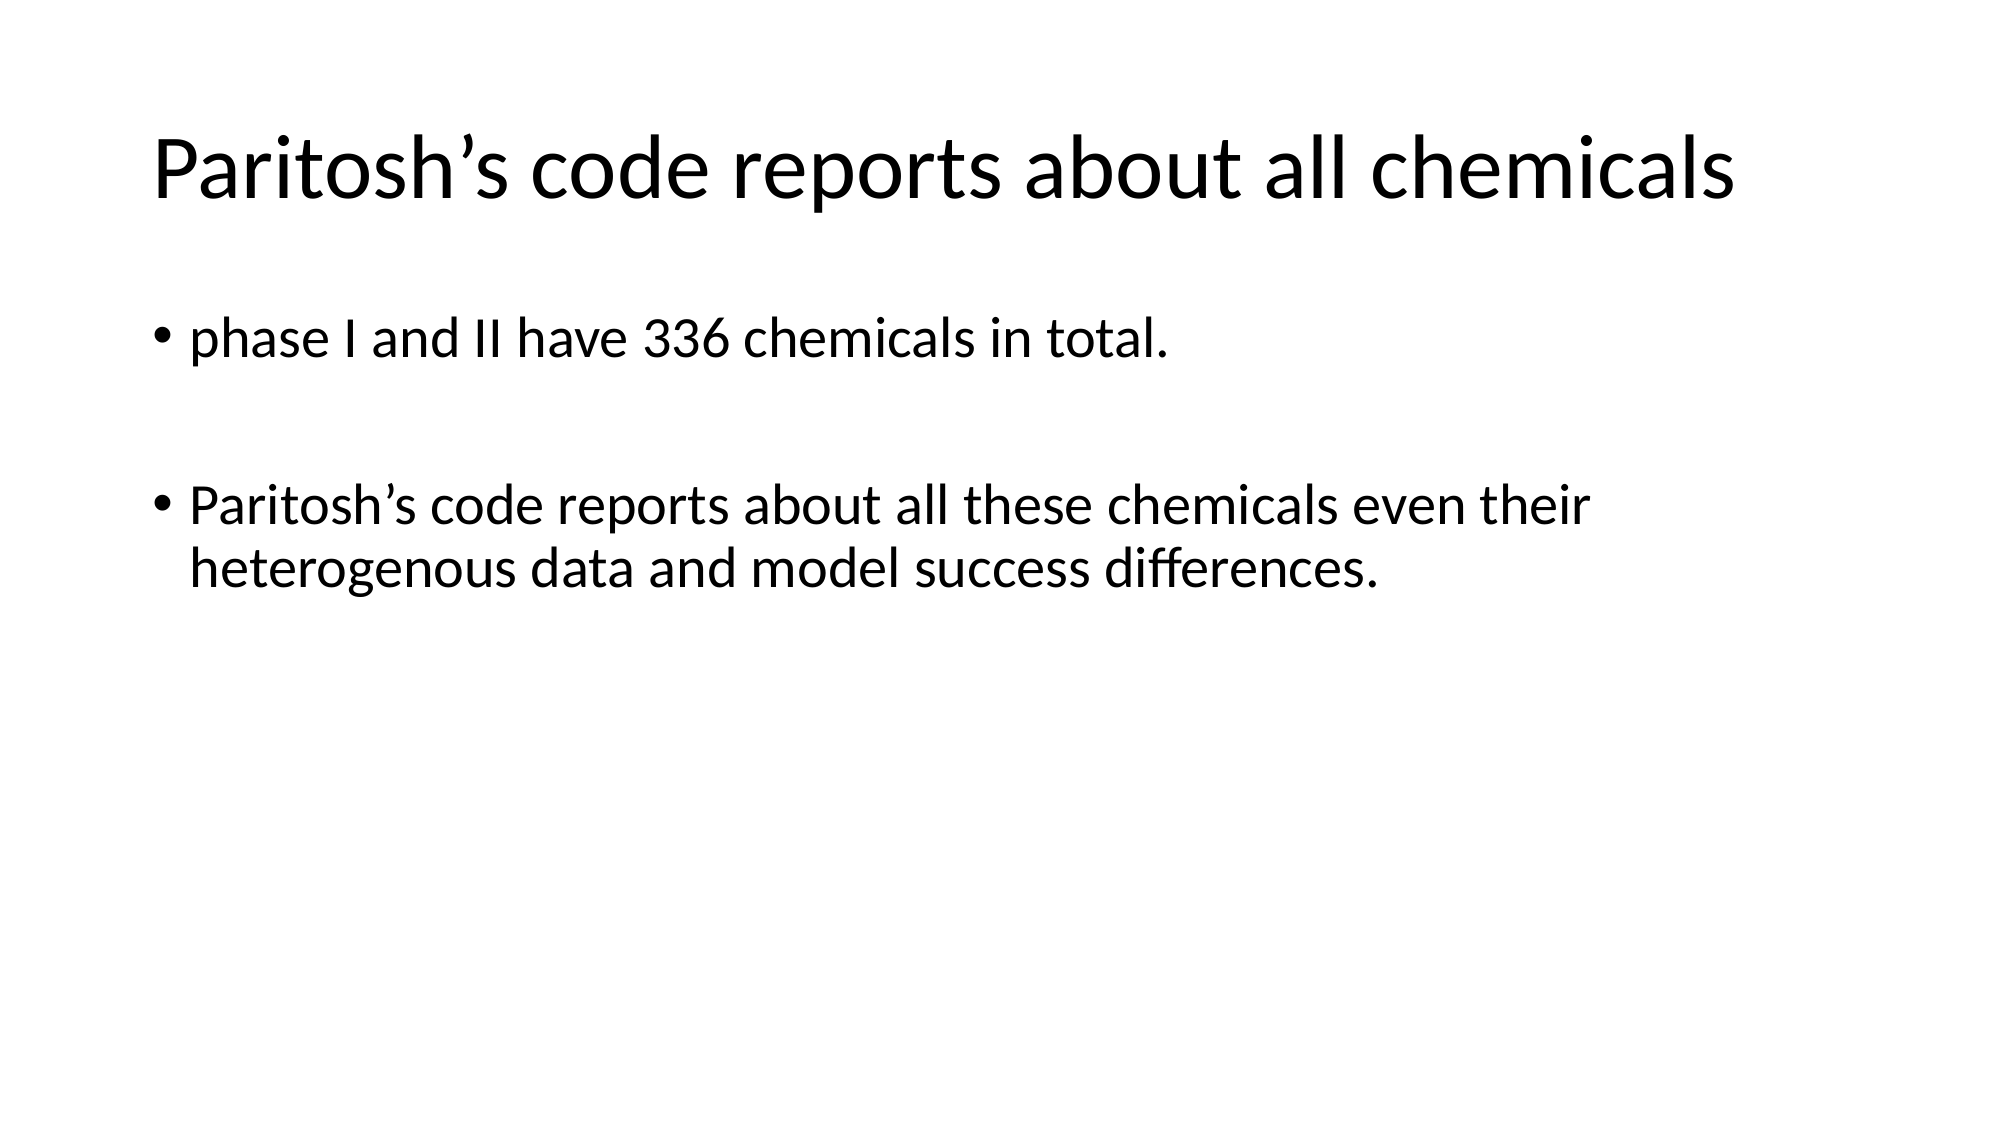

# Paritosh’s code reports about all chemicals
phase I and II have 336 chemicals in total.

Paritosh’s code reports about all these chemicals even their heterogenous data and model success differences.